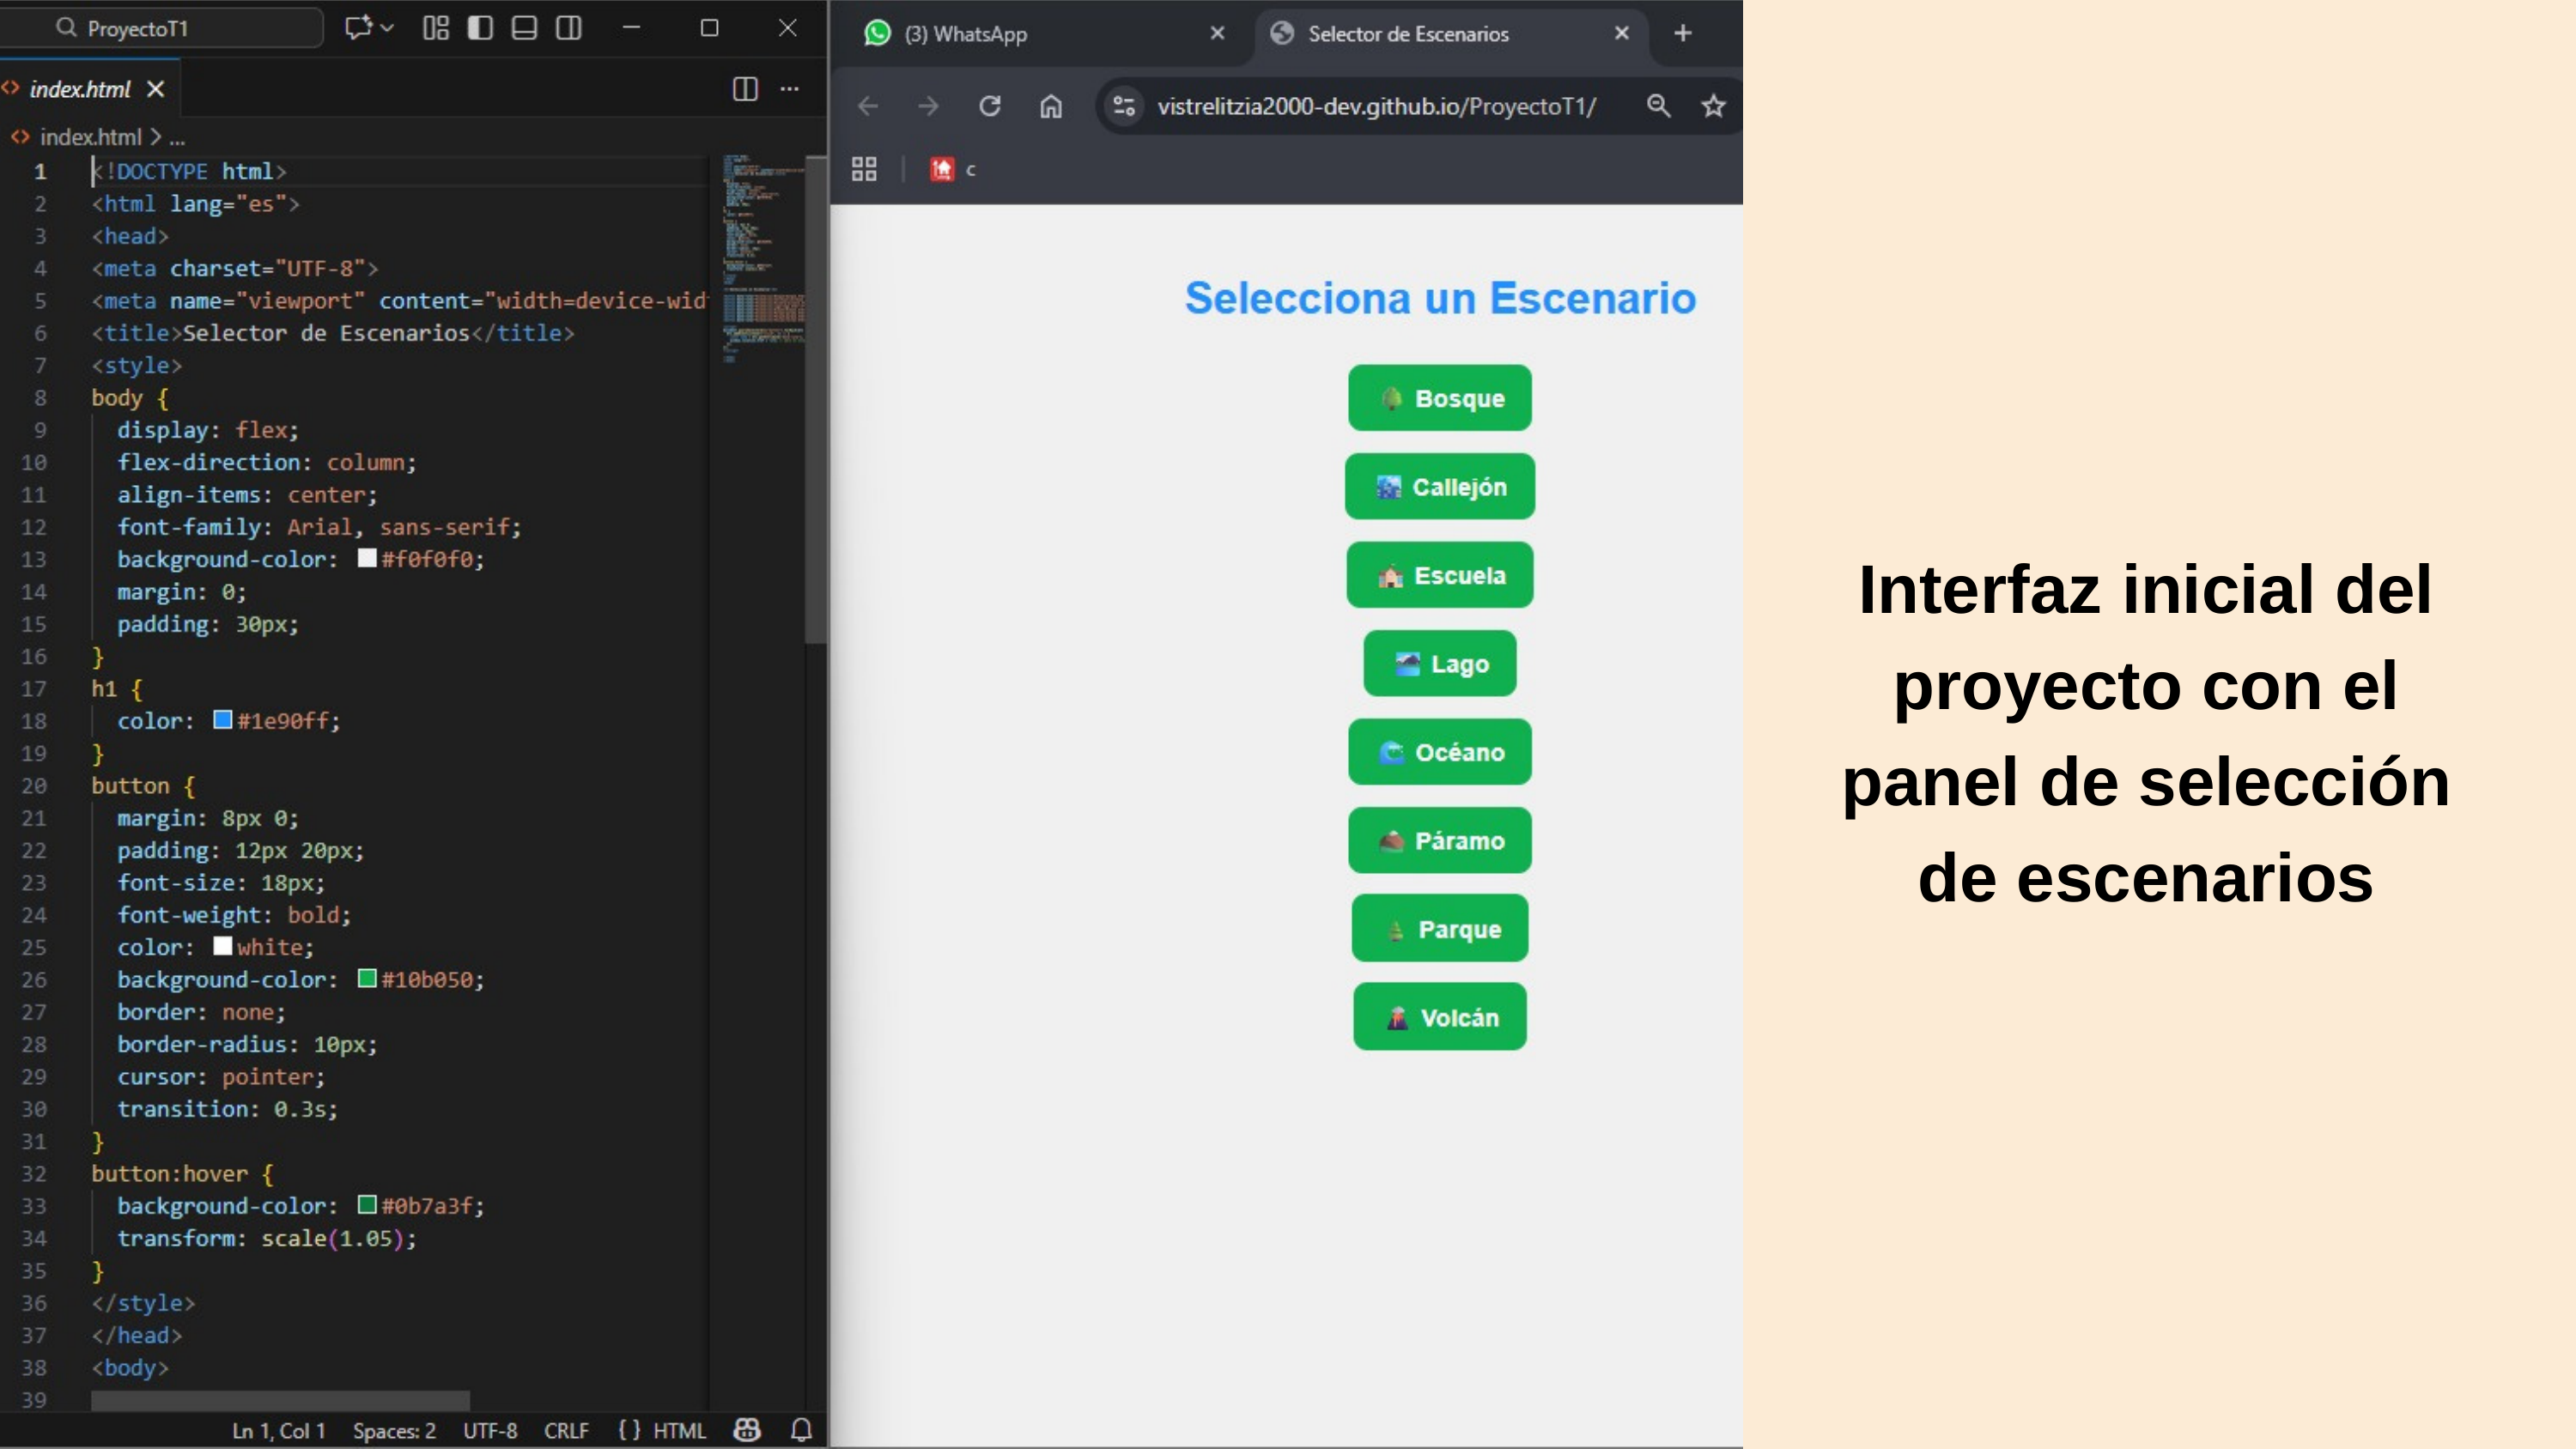

Interfaz inicial del proyecto con el panel de selección de escenarios